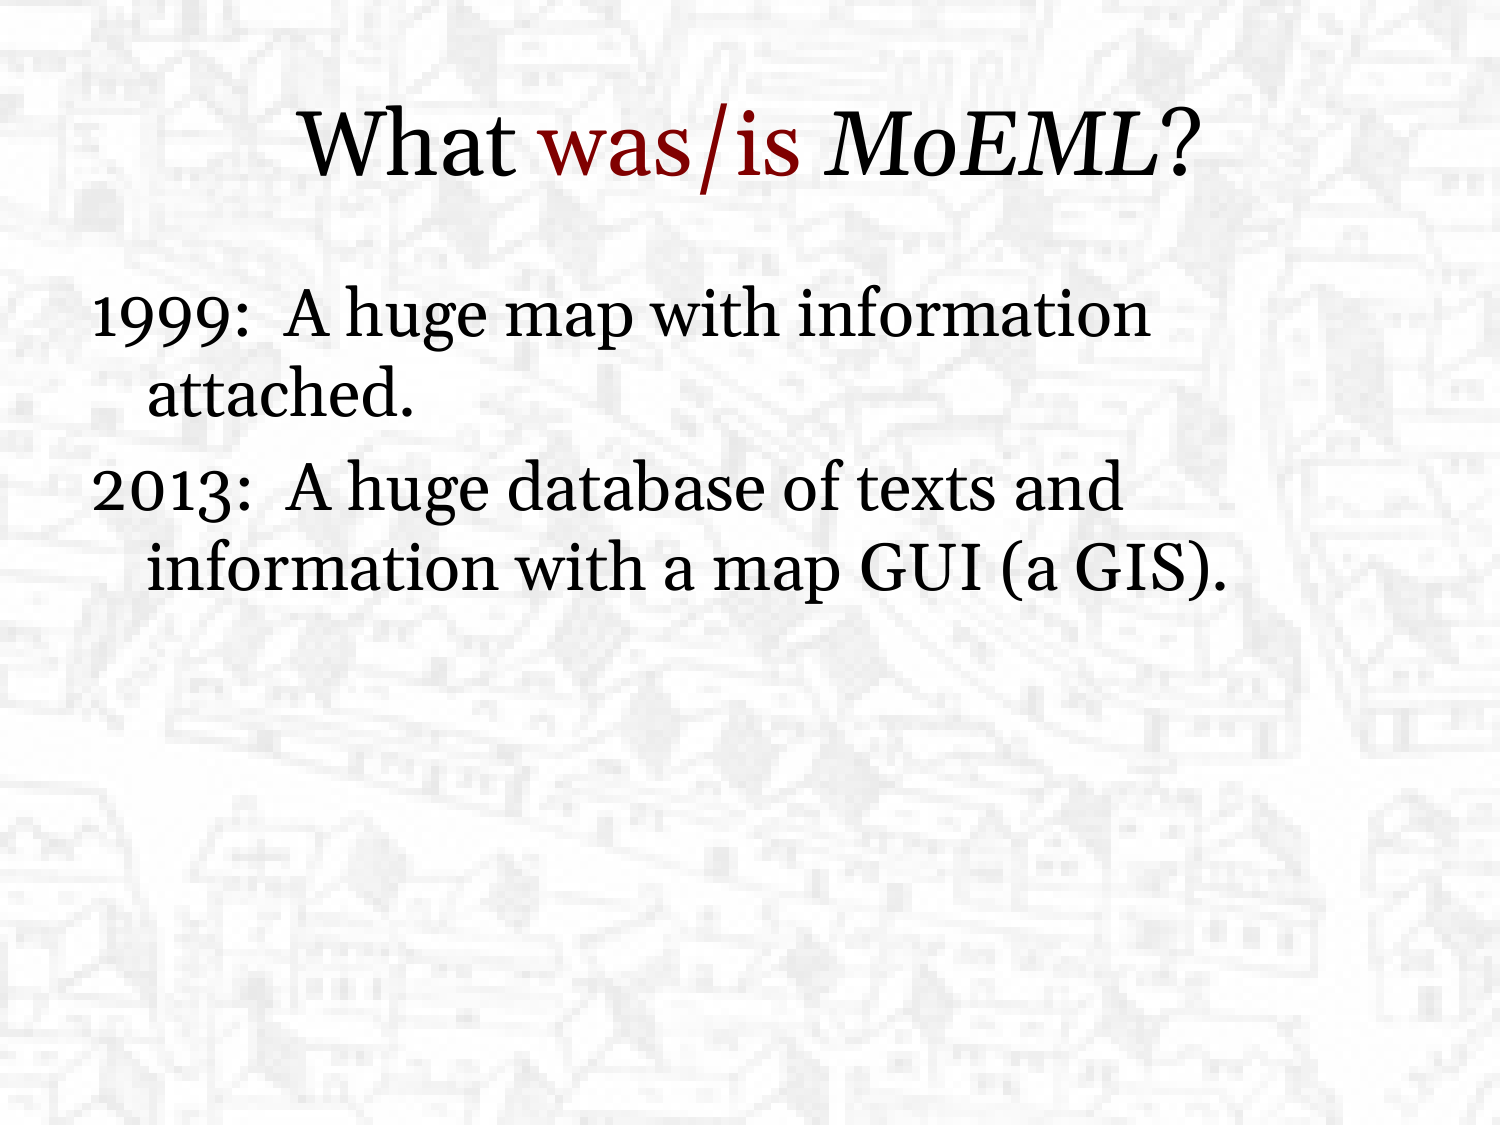

# What was/is MoEML?
1999:  A huge map with information attached.
2013:  A huge database of texts and information with a map GUI (a GIS).